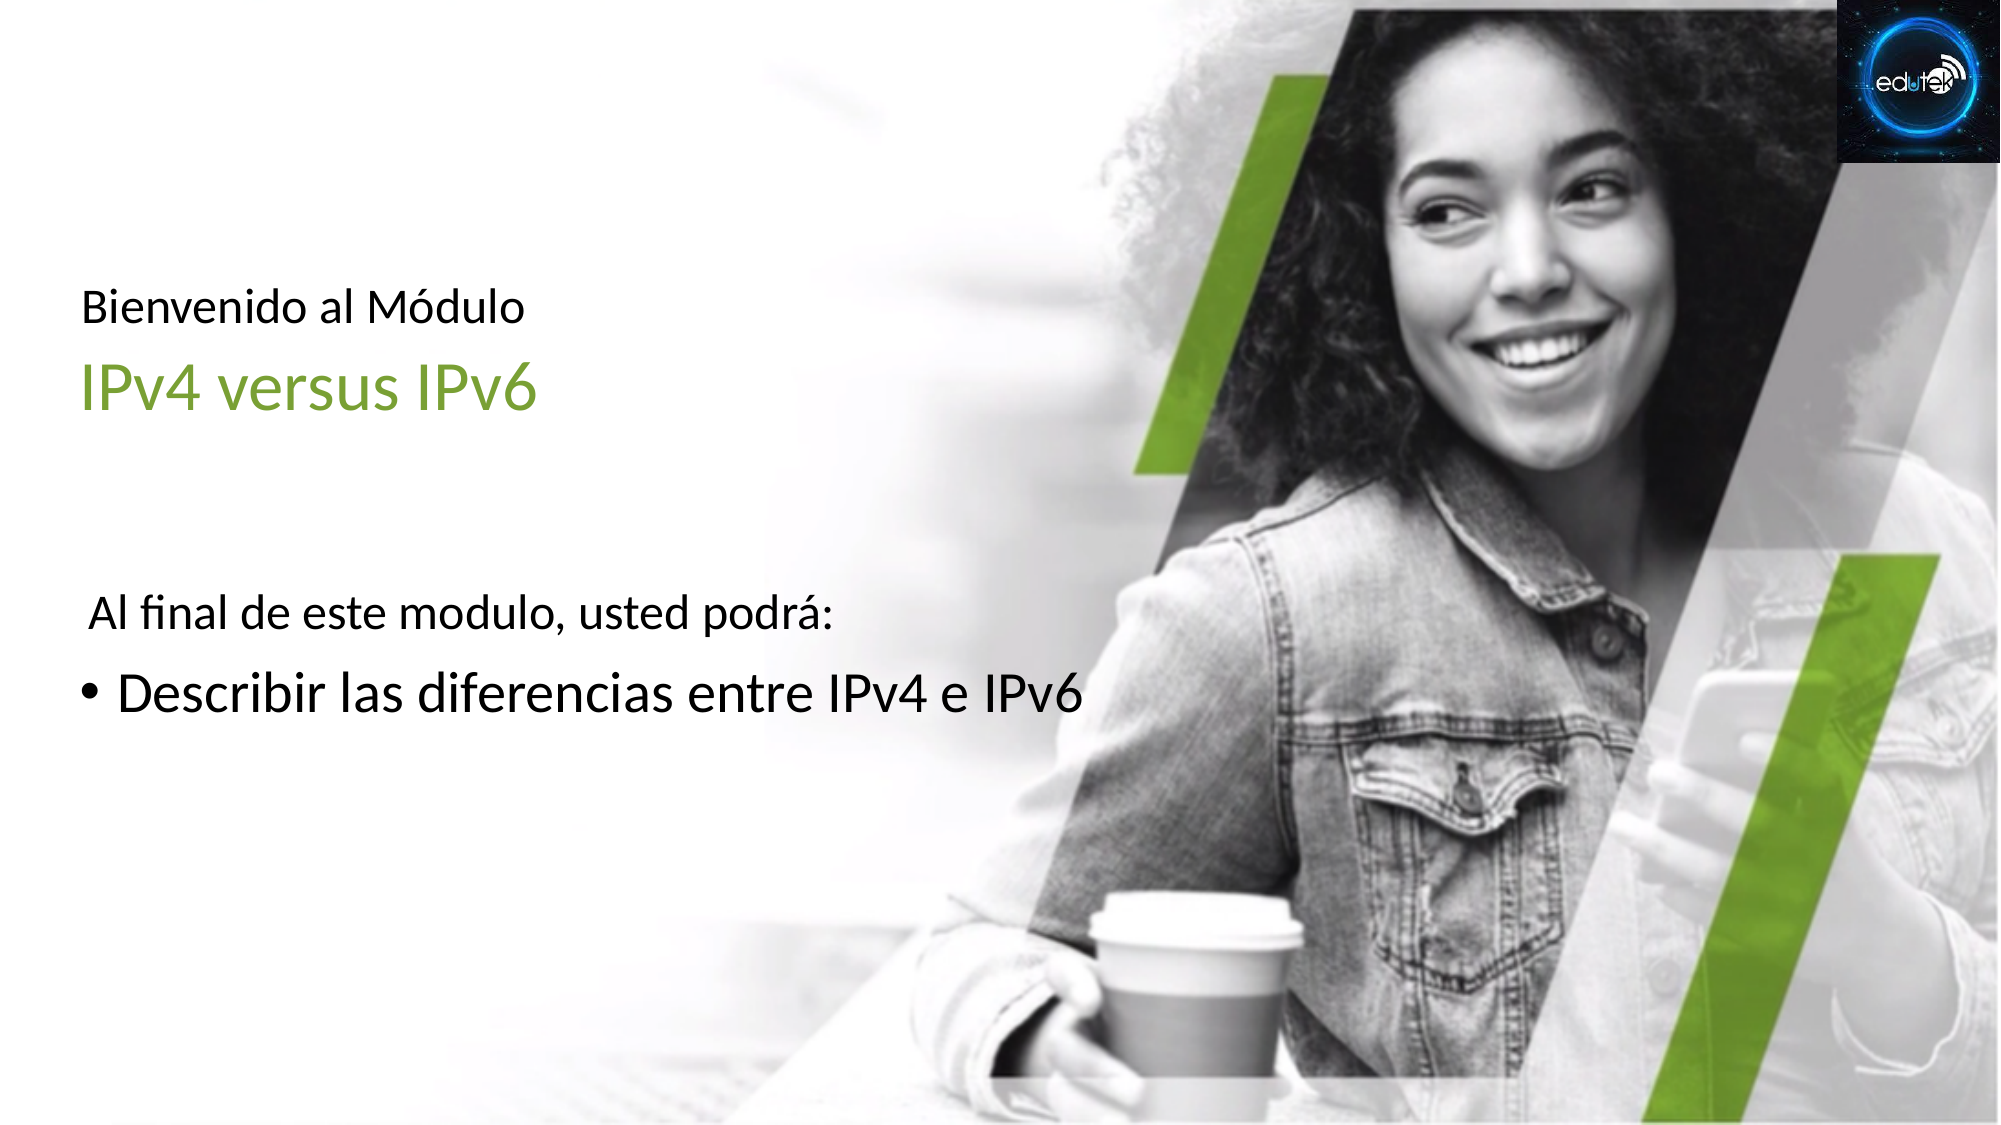

# IPv4 versus IPv6
Describir las diferencias entre IPv4 e IPv6